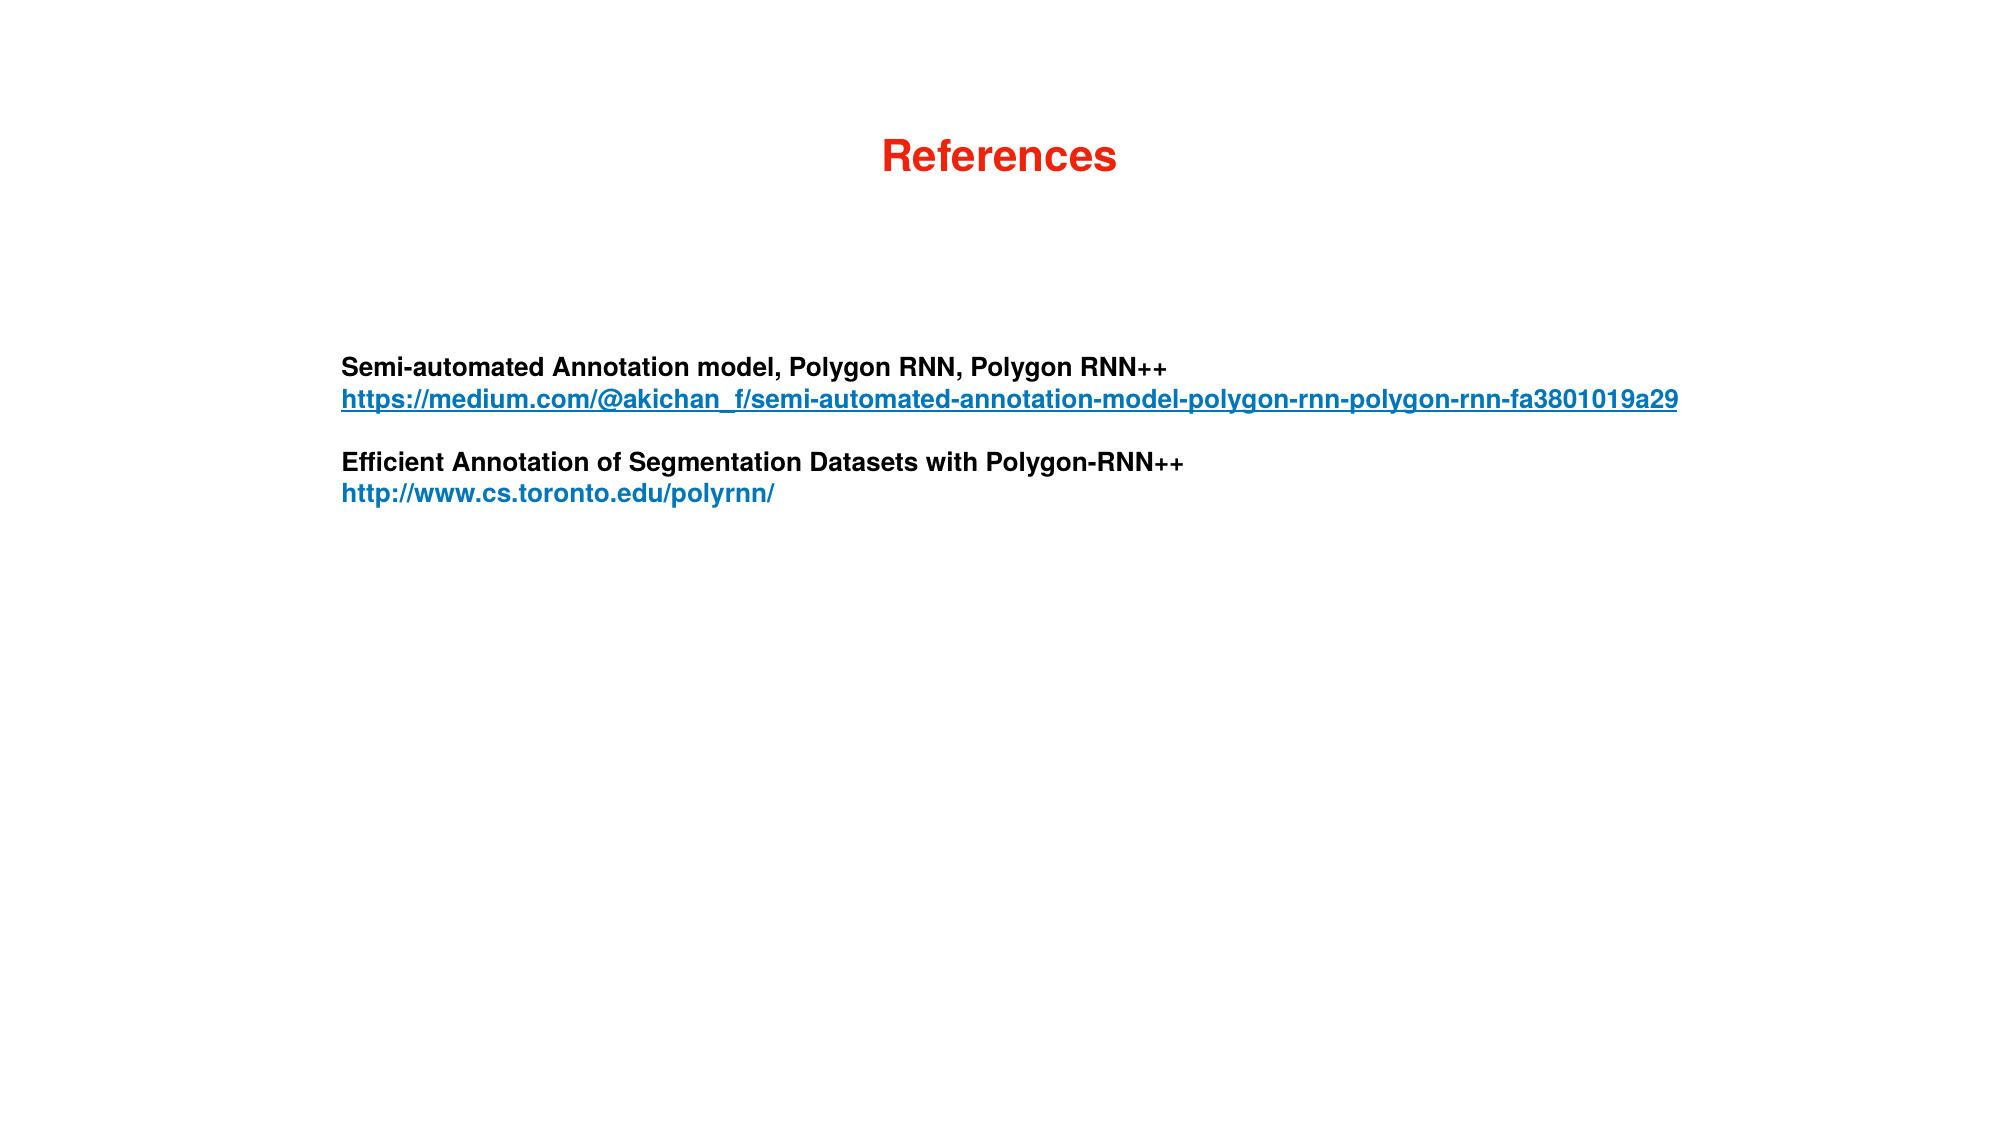

References
Semi-automated Annotation model, Polygon RNN, Polygon RNN++
https://medium.com/@akichan_f/semi-automated-annotation-model-polygon-rnn-polygon-rnn-fa3801019a29

Efficient Annotation of Segmentation Datasets with Polygon-RNN++
http://www.cs.toronto.edu/polyrnn/